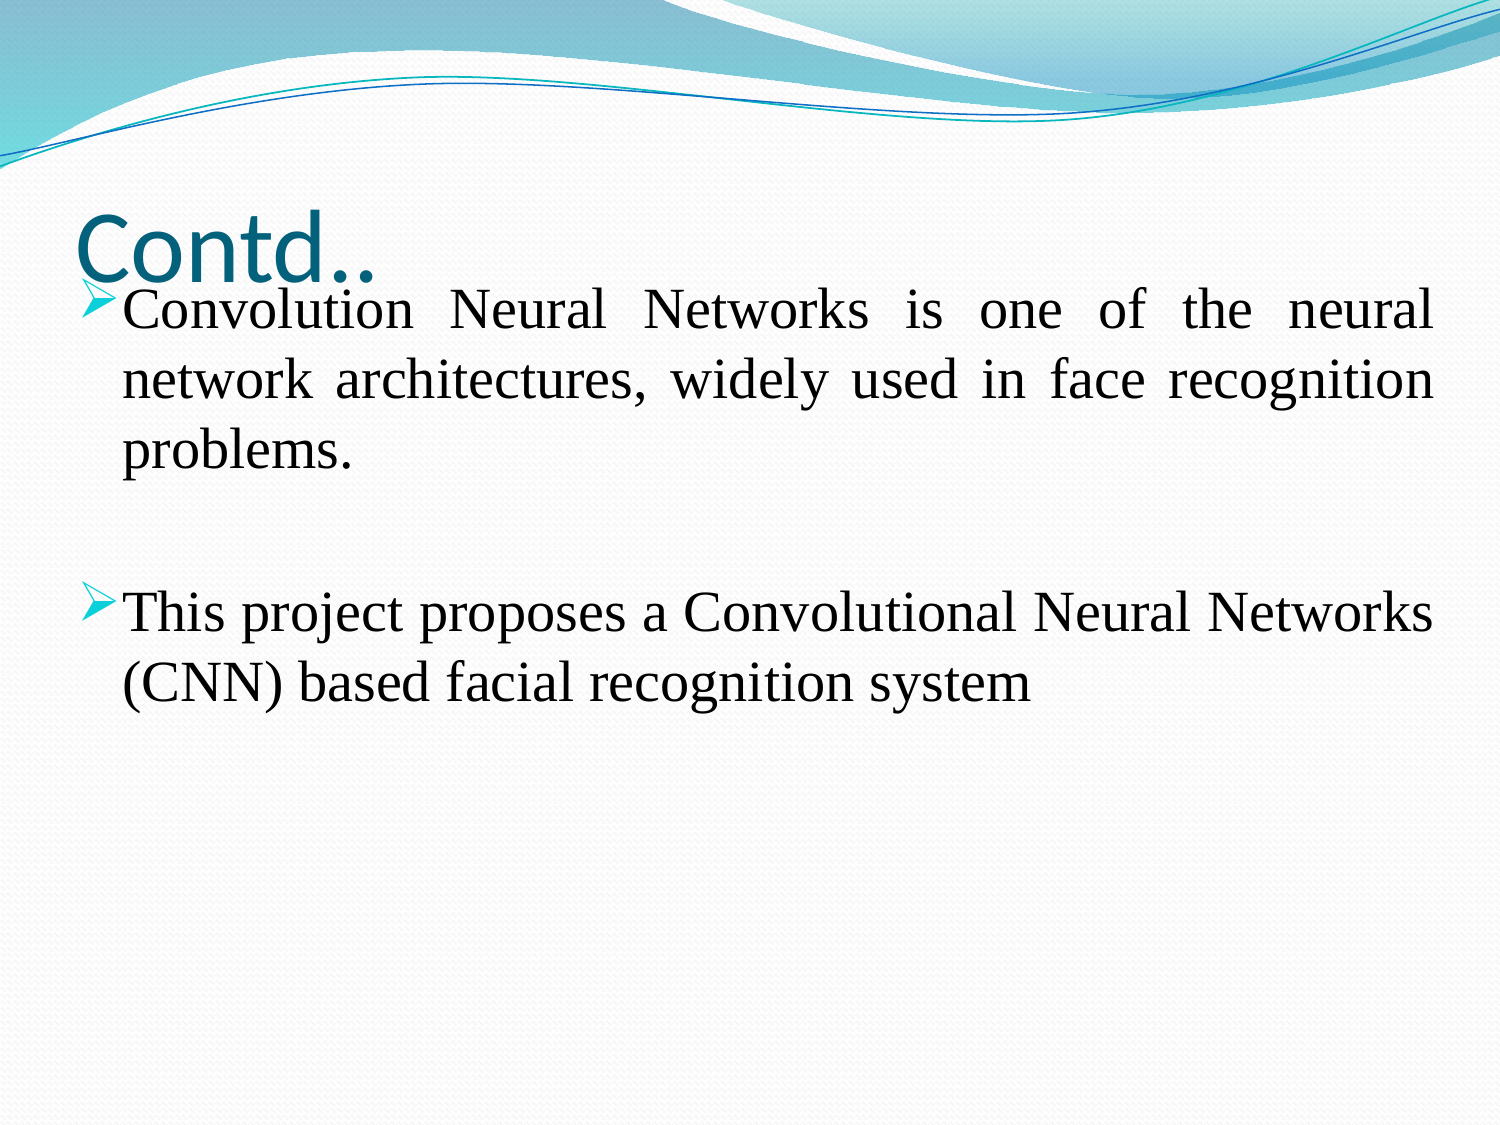

# Contd..
Convolution Neural Networks is one of the neural network architectures, widely used in face recognition problems.

This project proposes a Convolutional Neural Networks (CNN) based facial recognition system